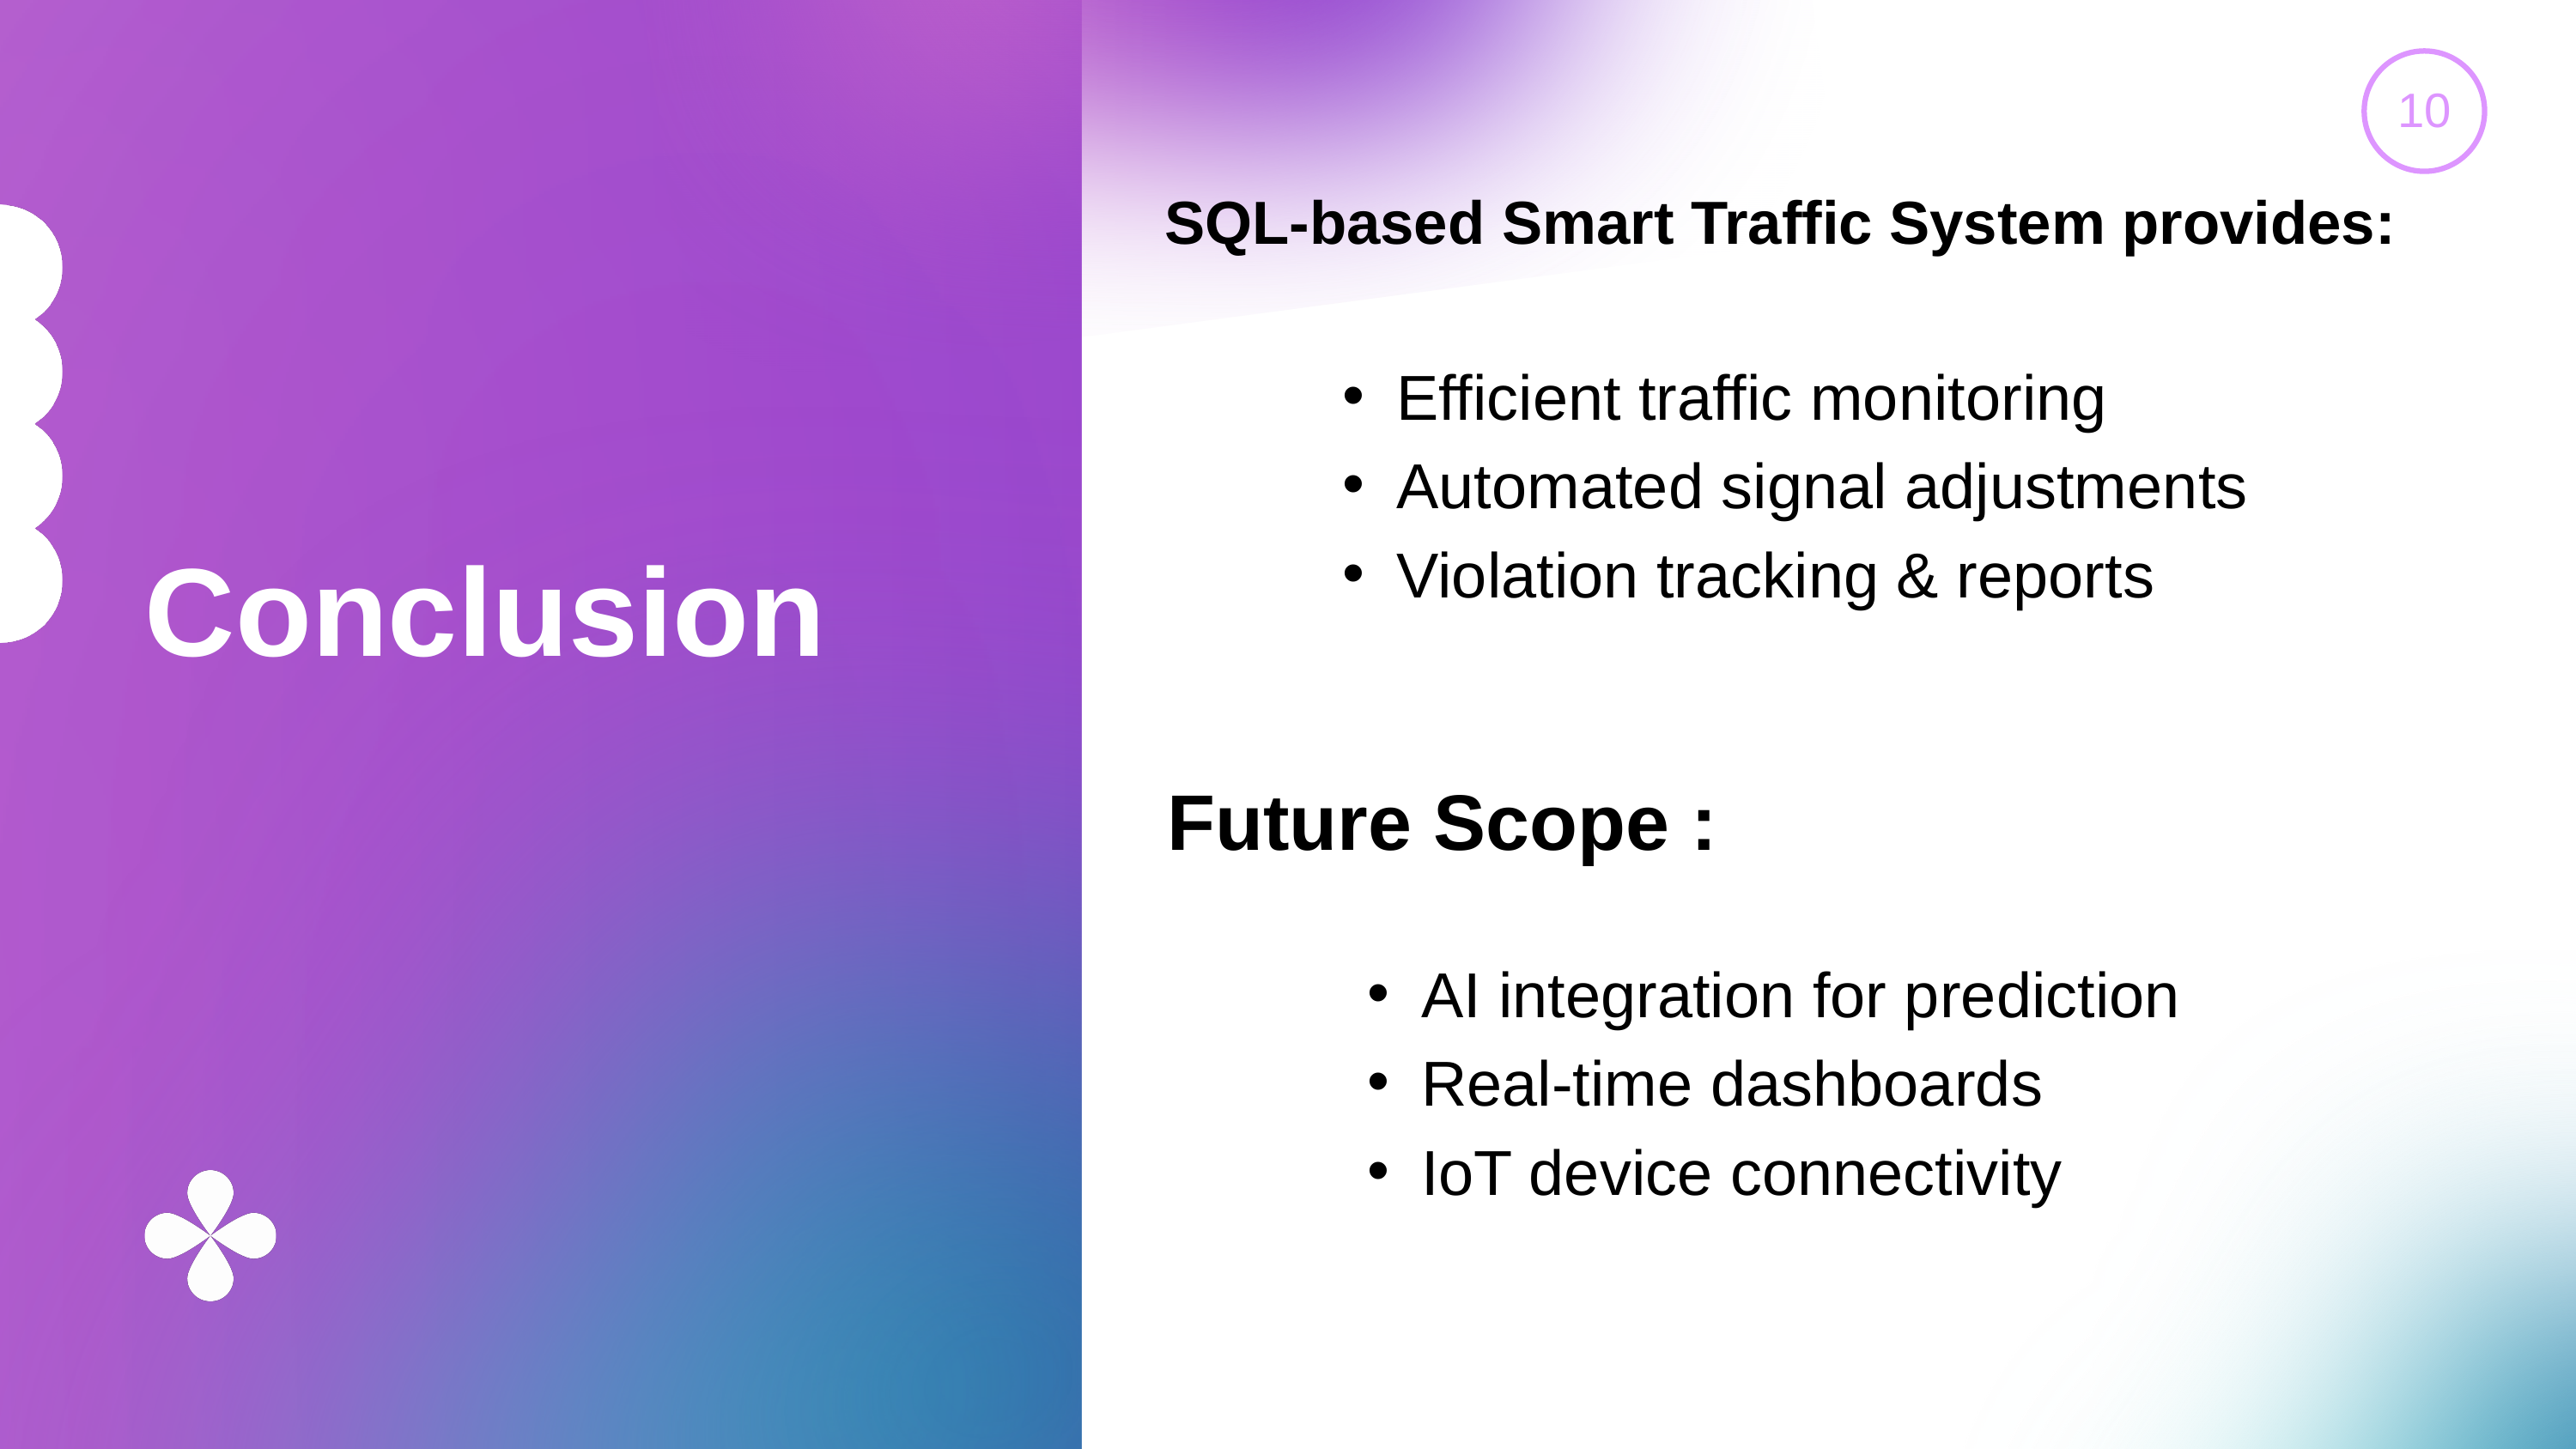

10
SQL-based Smart Traffic System provides:

Efficient traffic monitoring
Automated signal adjustments
Violation tracking & reports

Conclusion

Future Scope :
AI integration for prediction
Real-time dashboards
IoT device connectivity